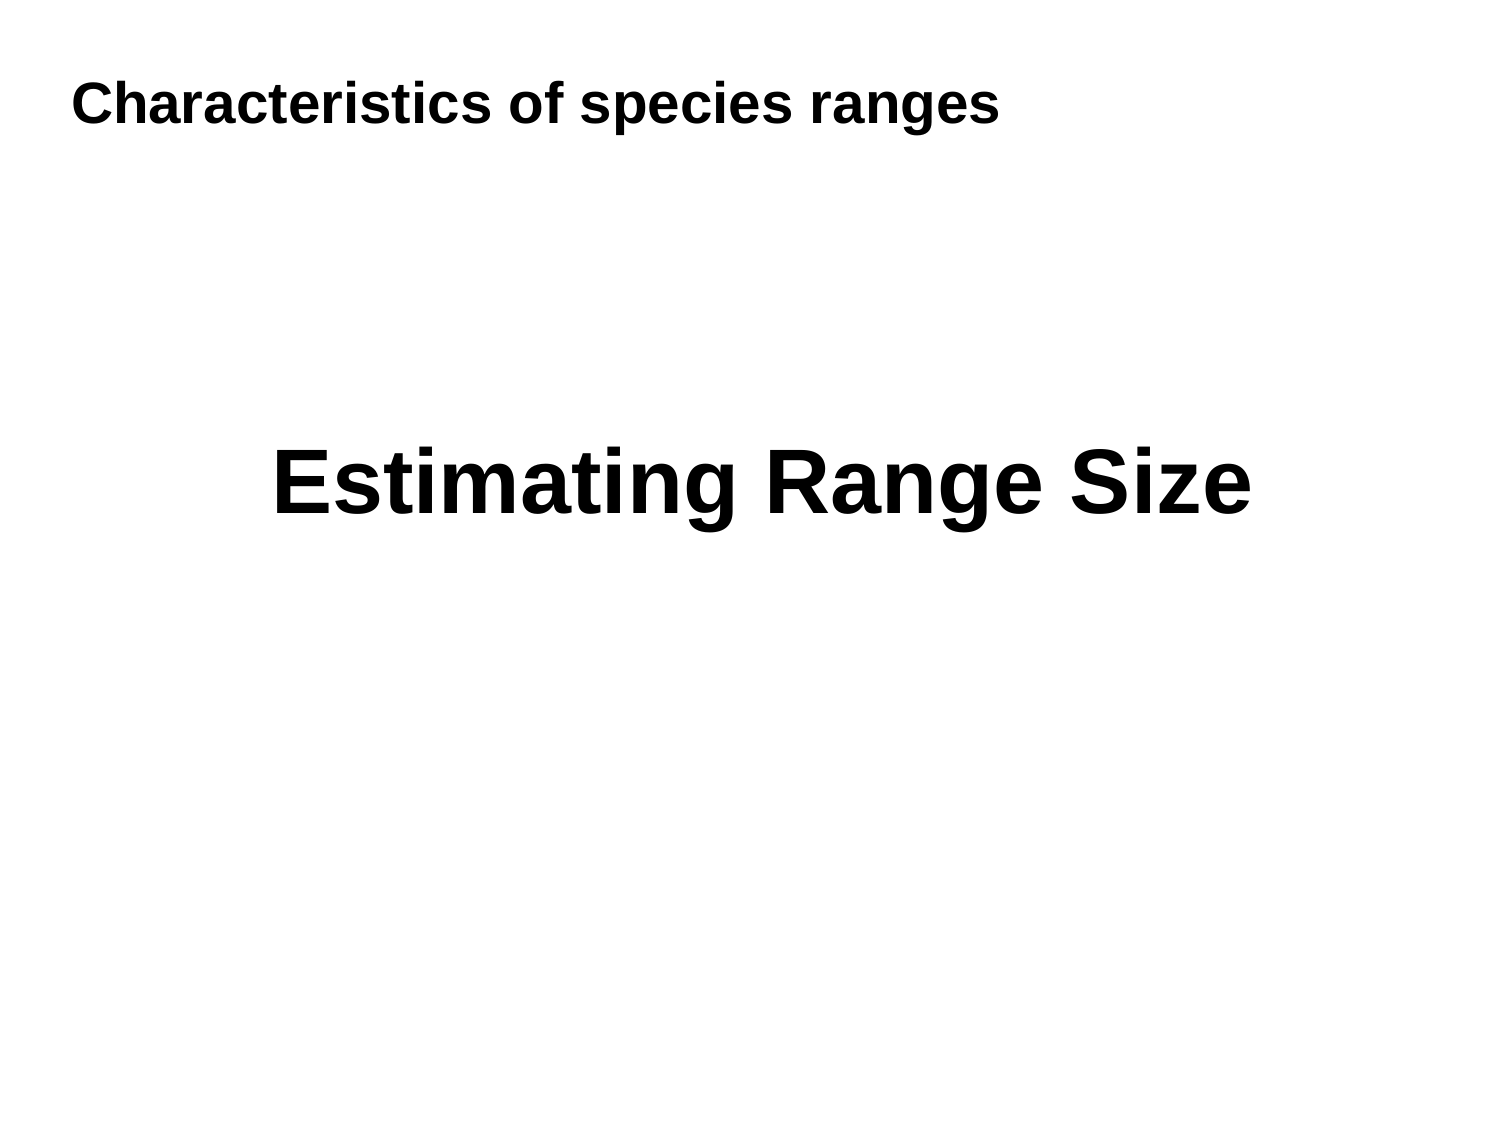

Characteristics of species ranges
Estimating Range Size
10